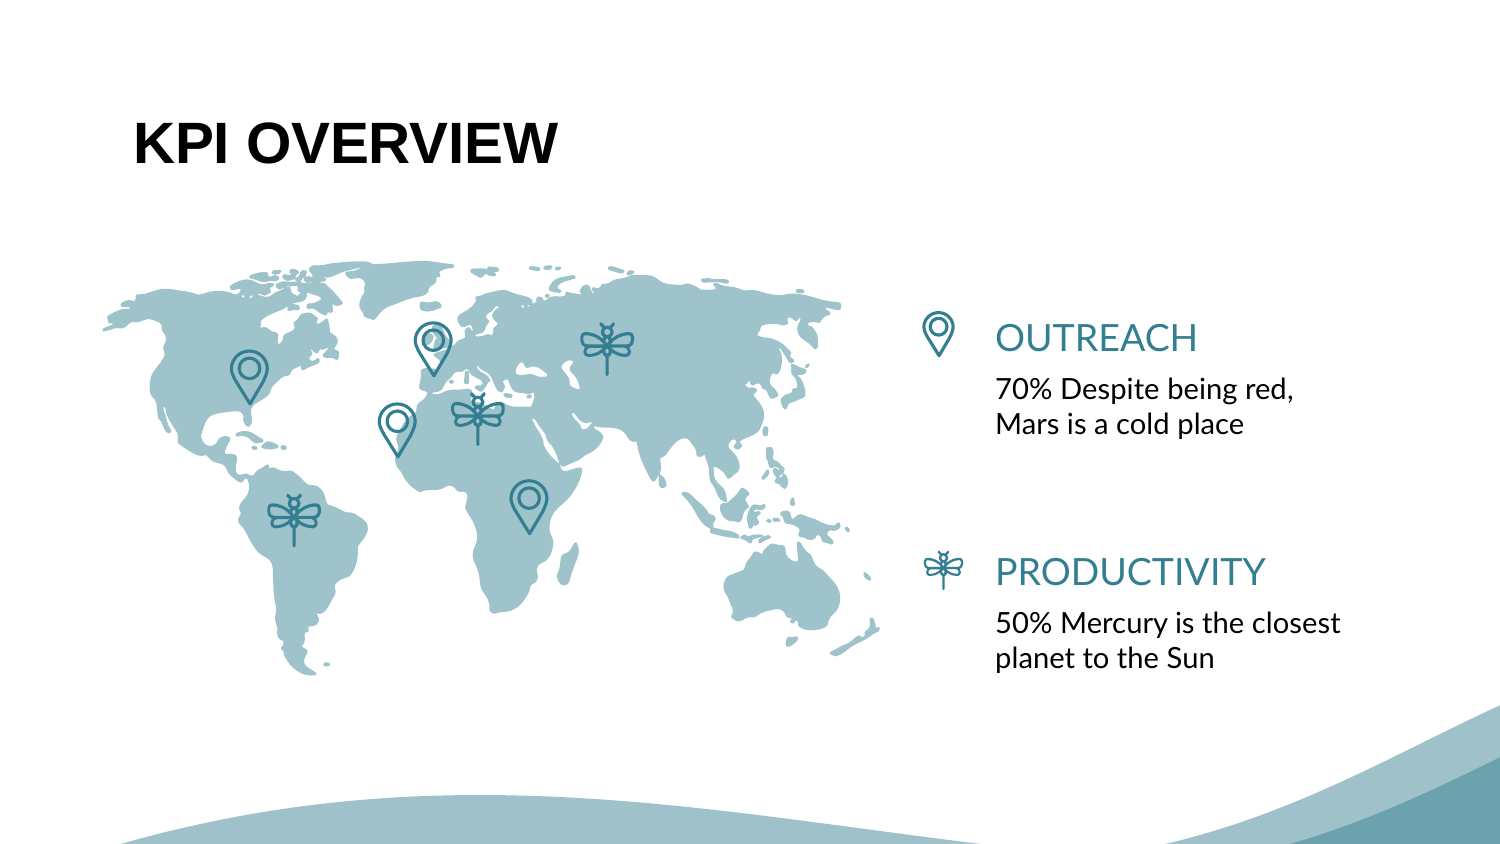

# KPI OVERVIEW

OUTREACH

70% Despite being red, Mars is a cold place

PRODUCTIVITY

50% Mercury is the closest planet to the Sun